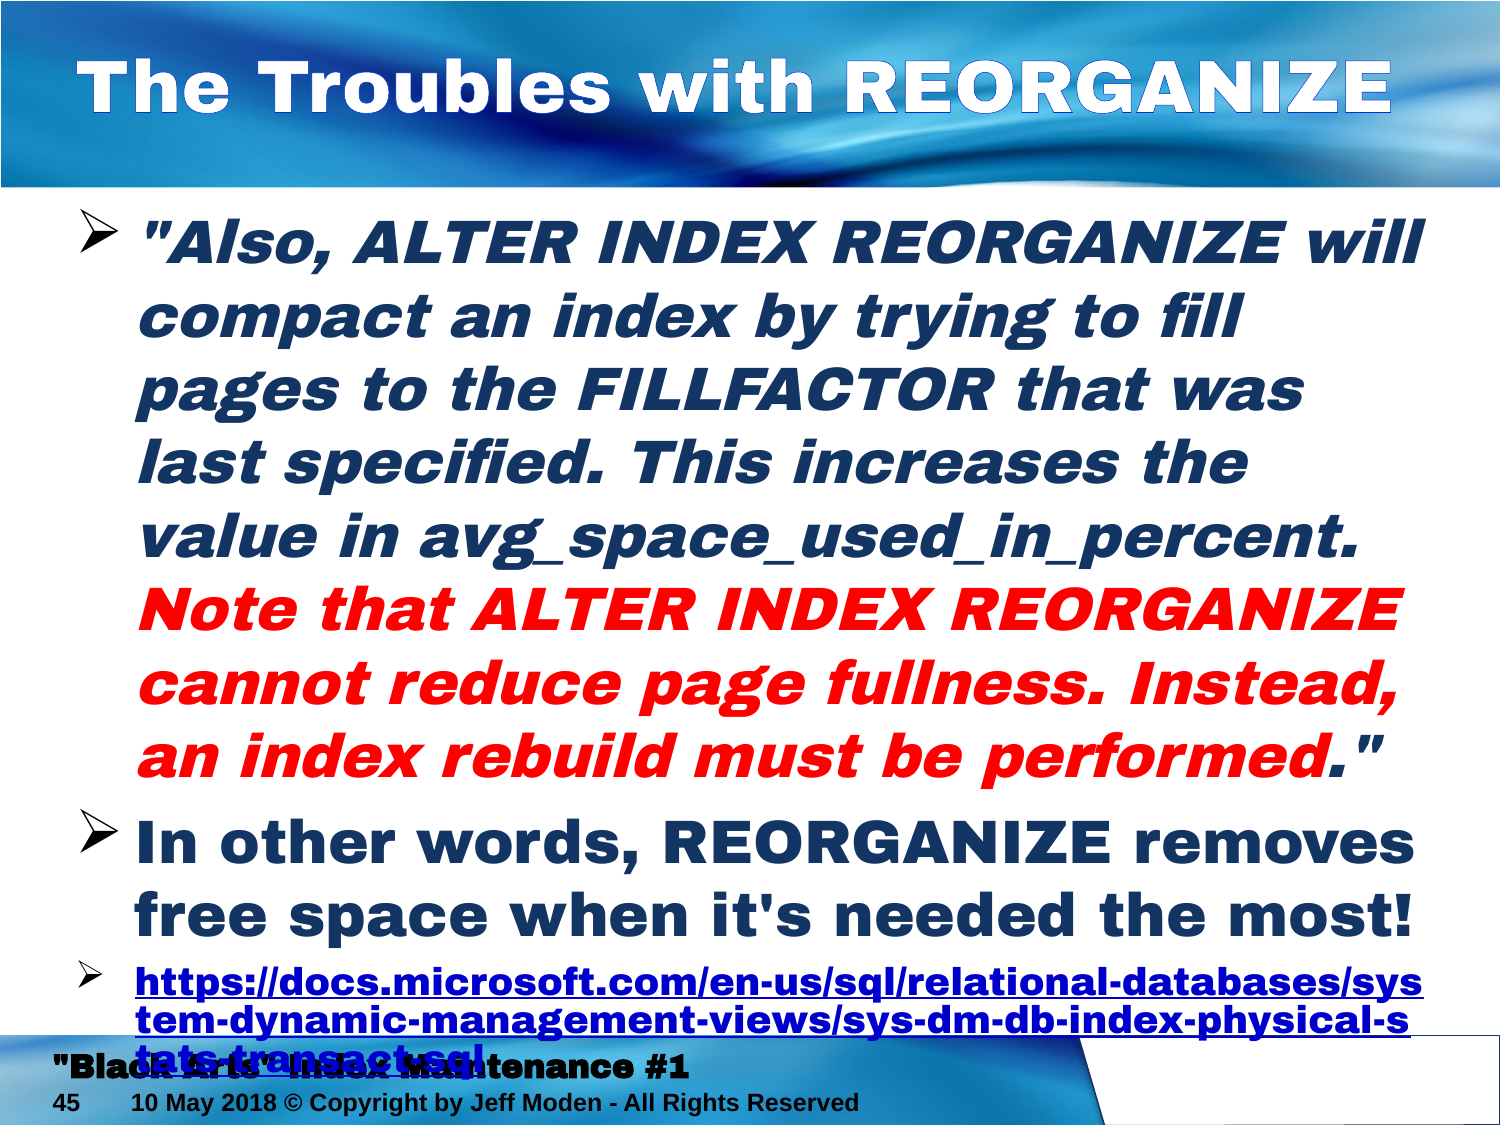

# The Troubles with REORGANIZE
"Also, ALTER INDEX REORGANIZE will compact an index by trying to fill pages to the FILLFACTOR that was last specified. This increases the value in avg_space_used_in_percent. Note that ALTER INDEX REORGANIZE cannot reduce page fullness. Instead, an index rebuild must be performed."
In other words, REORGANIZE removes free space when it's needed the most!
https://docs.microsoft.com/en-us/sql/relational-databases/system-dynamic-management-views/sys-dm-db-index-physical-stats-transact-sql
"Black Arts" Index Maintenance #1
45
10 May 2018 © Copyright by Jeff Moden - All Rights Reserved